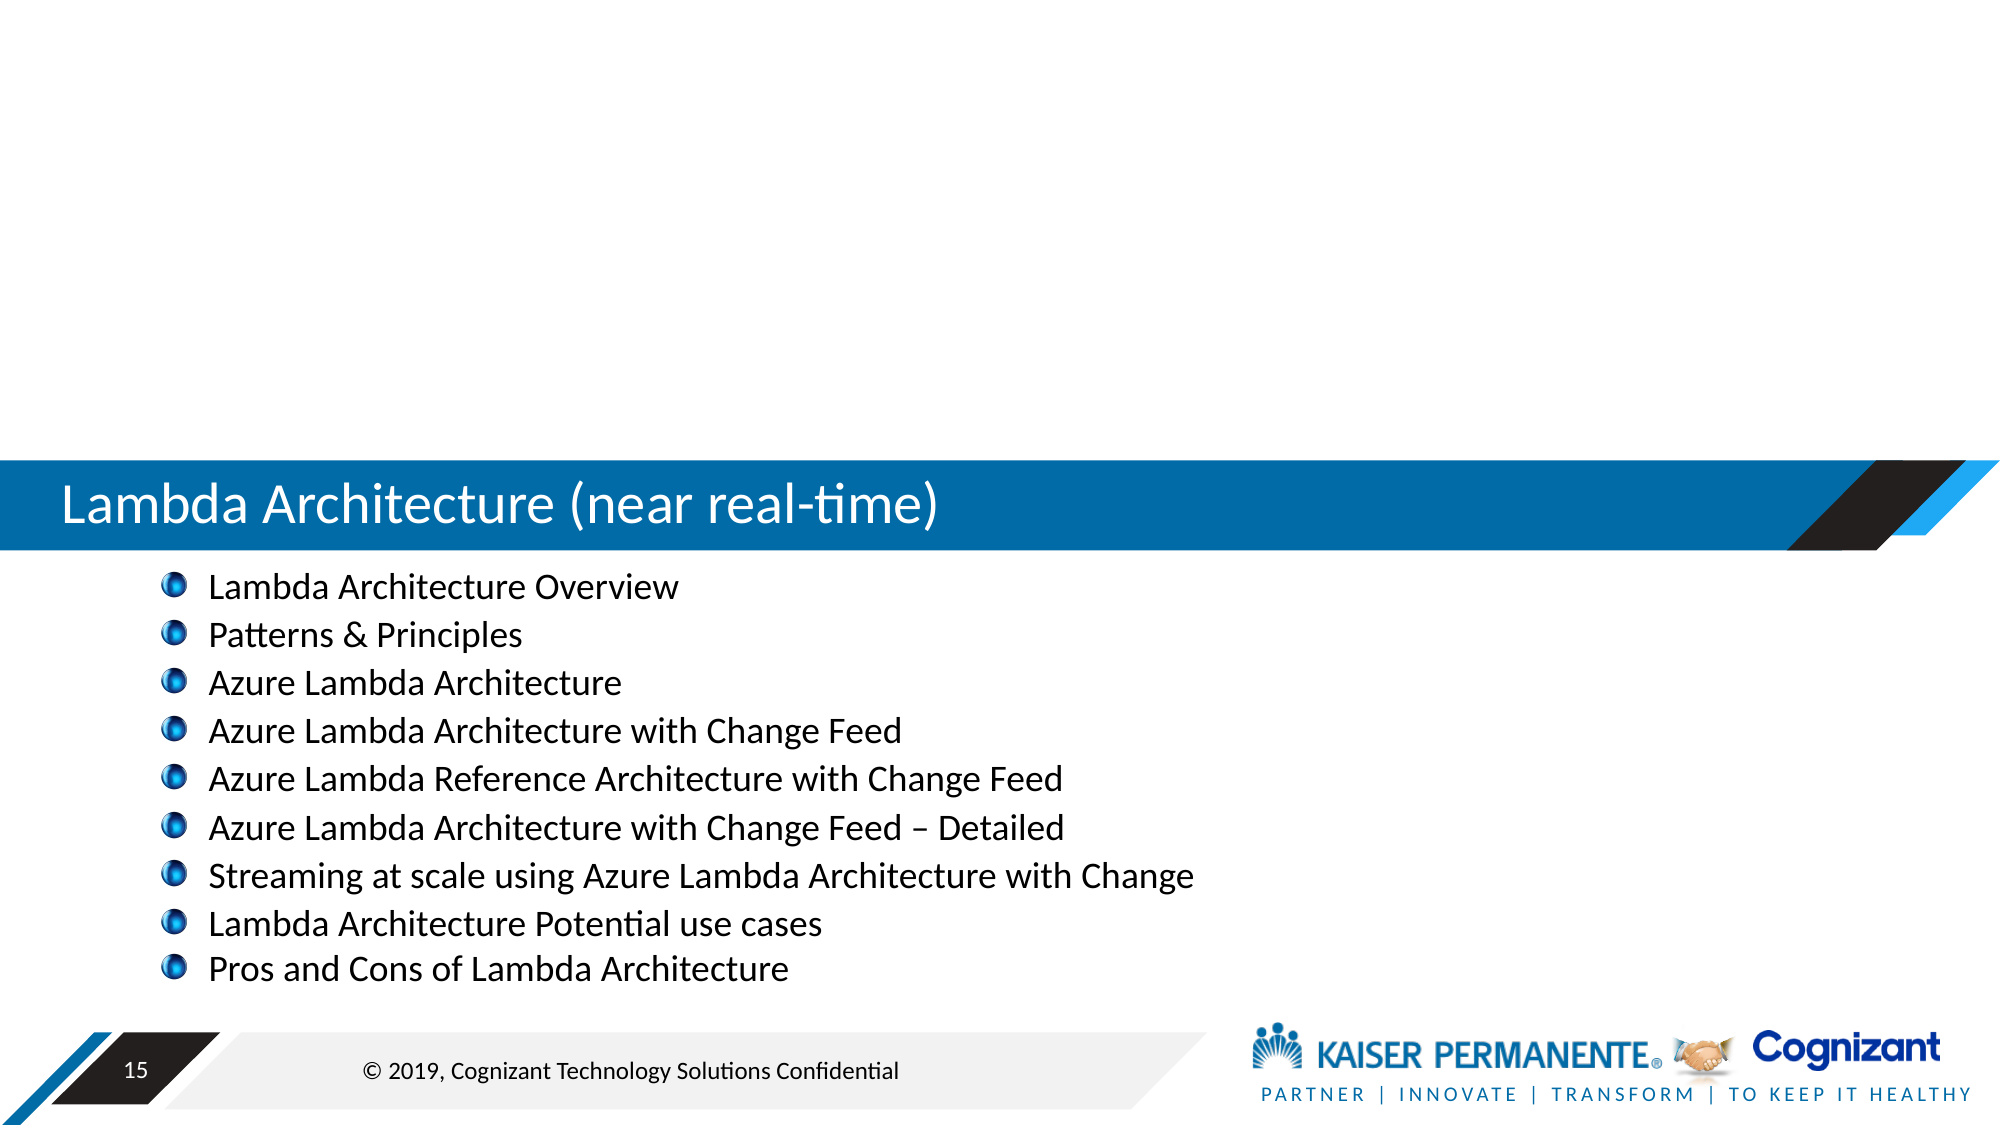

# Lambda Architecture (near real-time)
Lambda Architecture Overview
Patterns & Principles
Azure Lambda Architecture
Azure Lambda Architecture with Change Feed
Azure Lambda Reference Architecture with Change Feed
Azure Lambda Architecture with Change Feed – Detailed
Streaming at scale using Azure Lambda Architecture with Change
Lambda Architecture Potential use cases
Pros and Cons of Lambda Architecture